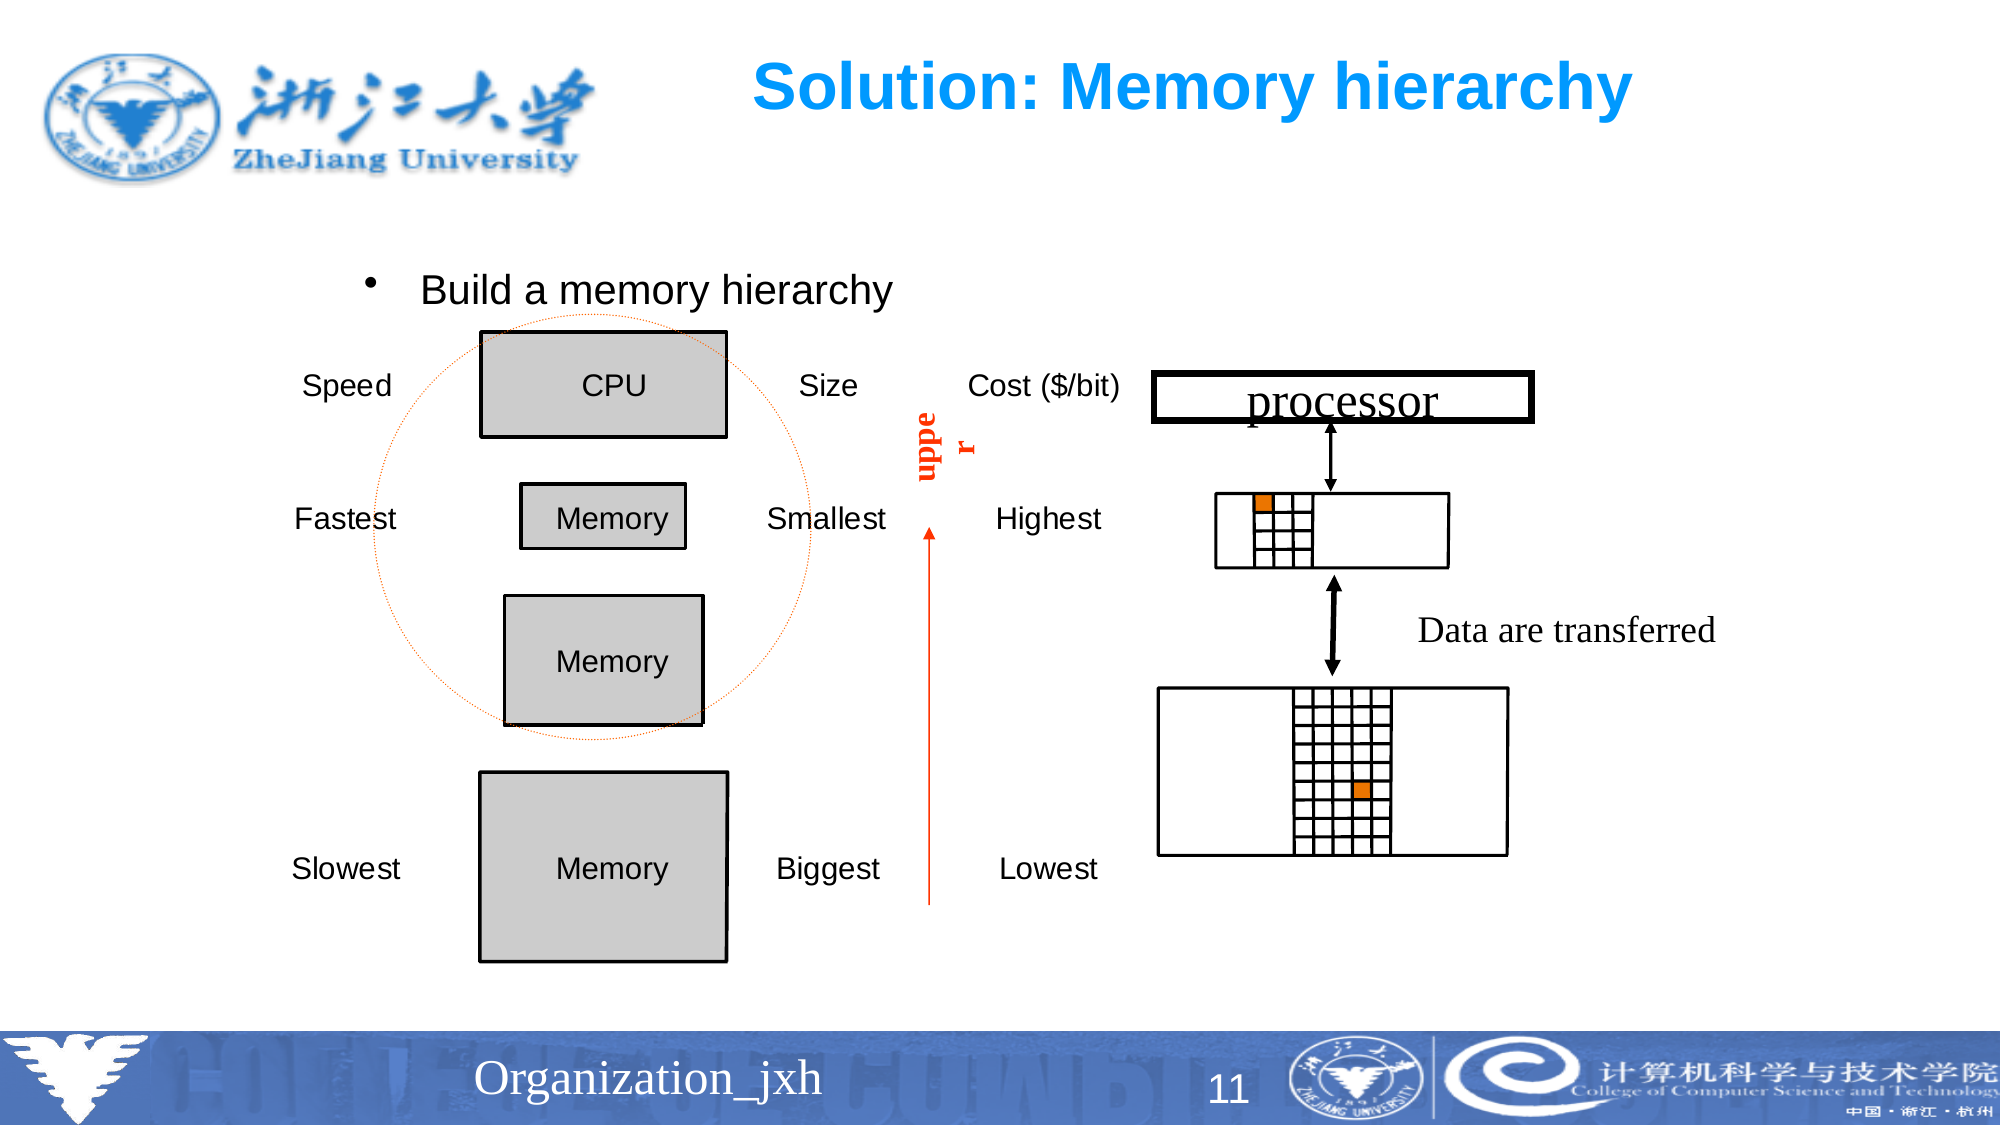

# Solution: Memory hierarchy

Build a memory hierarchy

S
p
e
e
d
C
P
U
S
i
z
e
C
o
s
t

(
$
/
b
i
t
)

F
a
s
t
e
s
t
M
e
m
o
r
y
S
m
a
l
l
e
s
t
H
i
g
h
e
s
t

M
e
m
o
r
y

S
l
o
w
e
s
t
M
e
m
o
r
y
B
i
g
g
e
s
t
L
o
w
e
s
t
processor

Data are transferred

upper